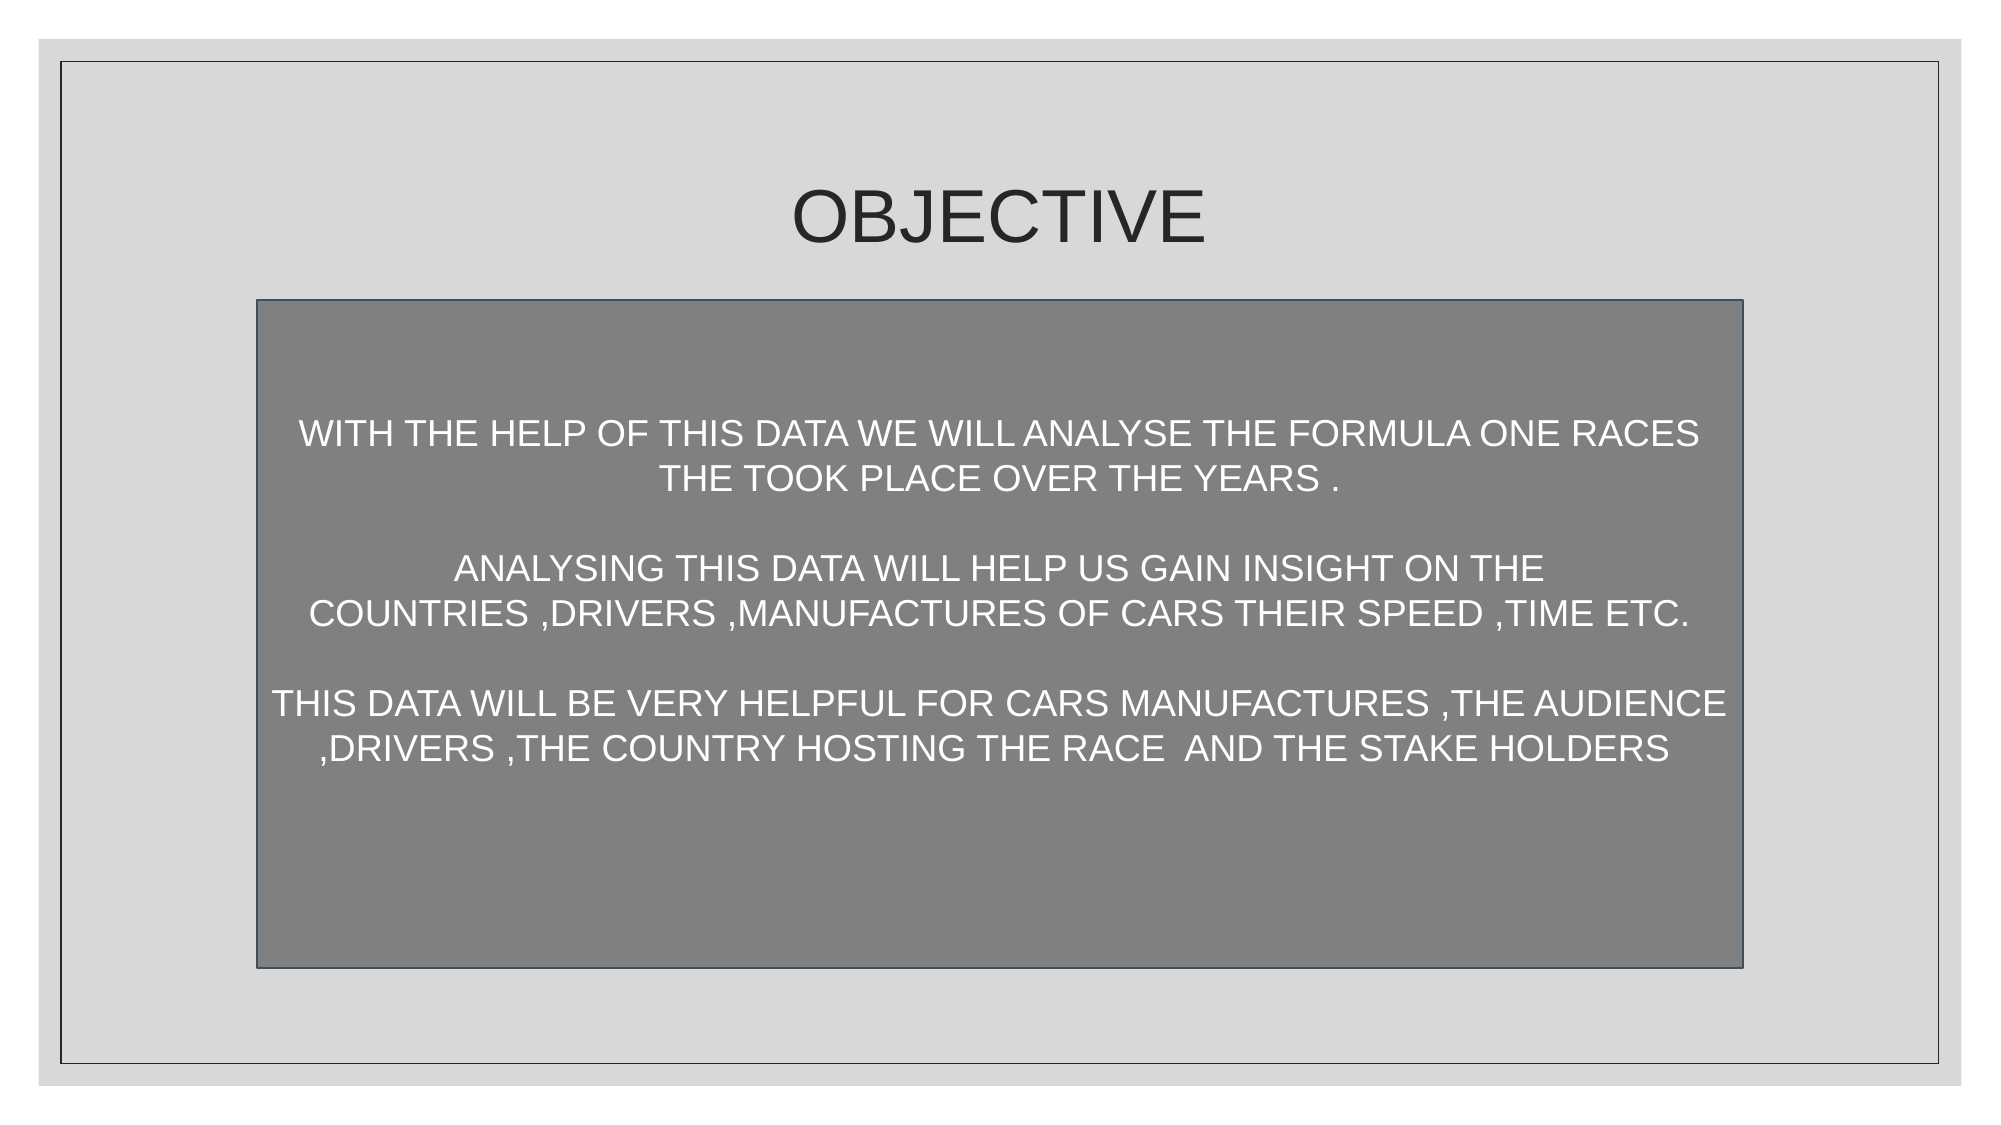

# OBJECTIVE
WITH THE HELP OF THIS DATA WE WILL ANALYSE THE FORMULA ONE RACES THE TOOK PLACE OVER THE YEARS .

ANALYSING THIS DATA WILL HELP US GAIN INSIGHT ON THE COUNTRIES ,DRIVERS ,MANUFACTURES OF CARS THEIR SPEED ,TIME ETC.

THIS DATA WILL BE VERY HELPFUL FOR CARS MANUFACTURES ,THE AUDIENCE ,DRIVERS ,THE COUNTRY HOSTING THE RACE  AND THE STAKE HOLDERS